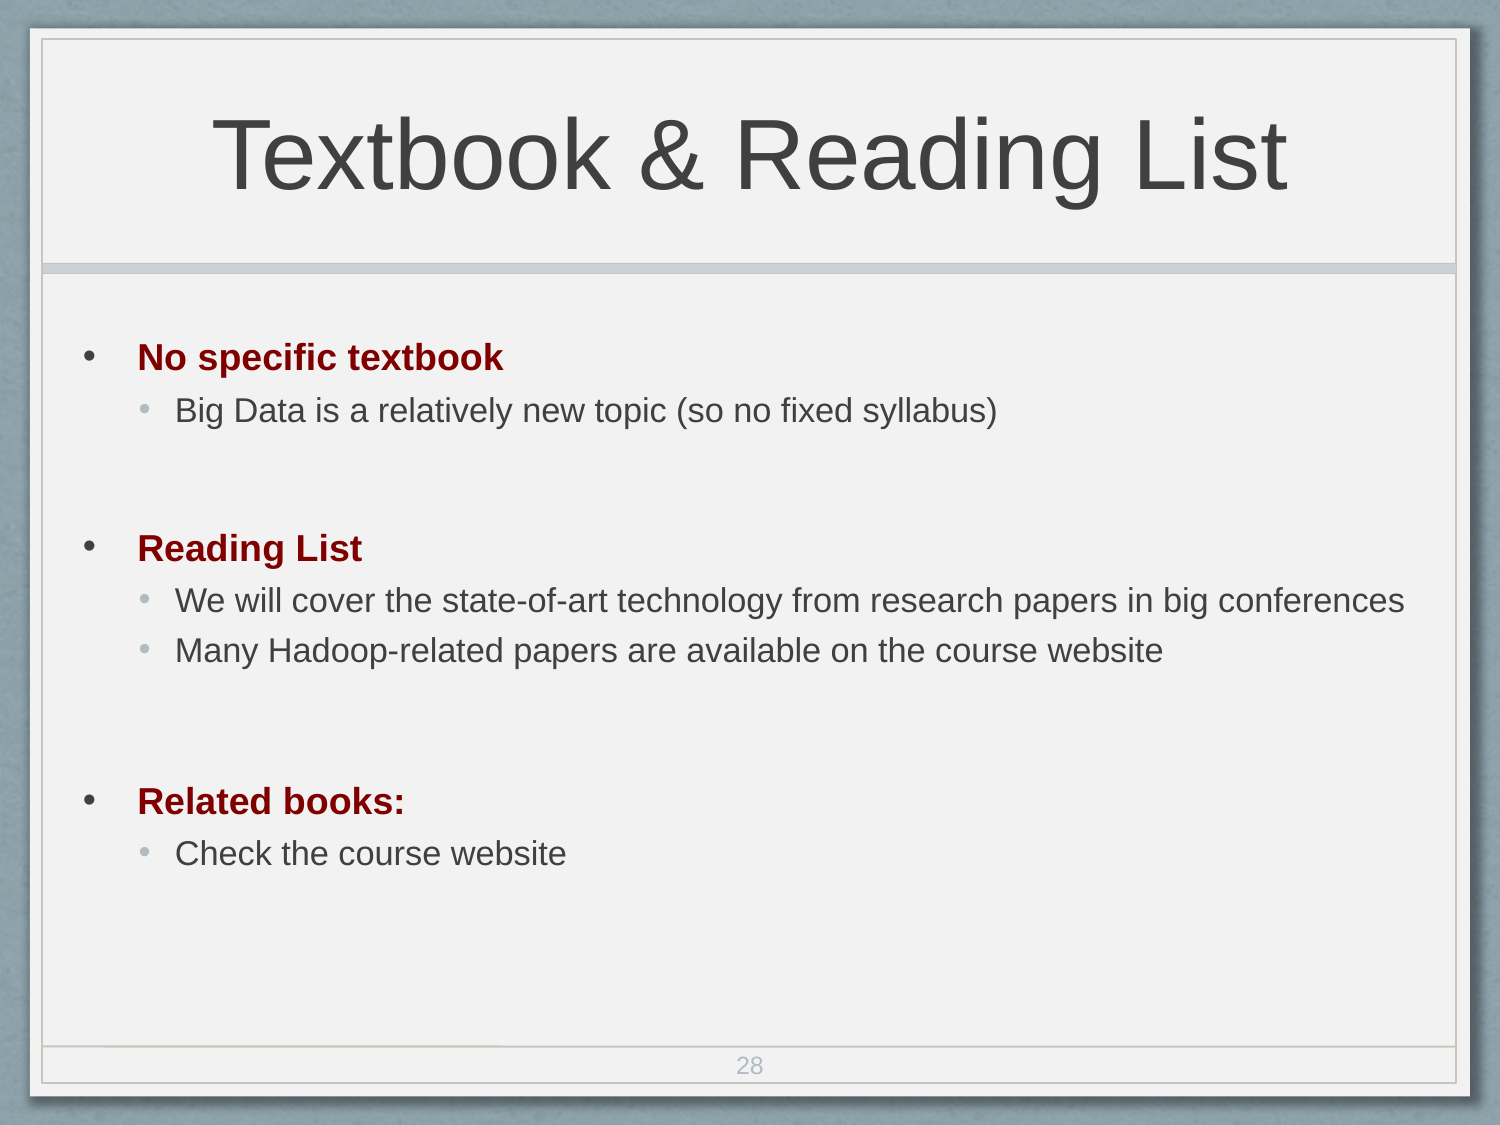

# Textbook & Reading List
No specific textbook
Big Data is a relatively new topic (so no fixed syllabus)

Reading List
We will cover the state-of-art technology from research papers in big conferences
Many Hadoop-related papers are available on the course website

Related books:
Check the course website
28